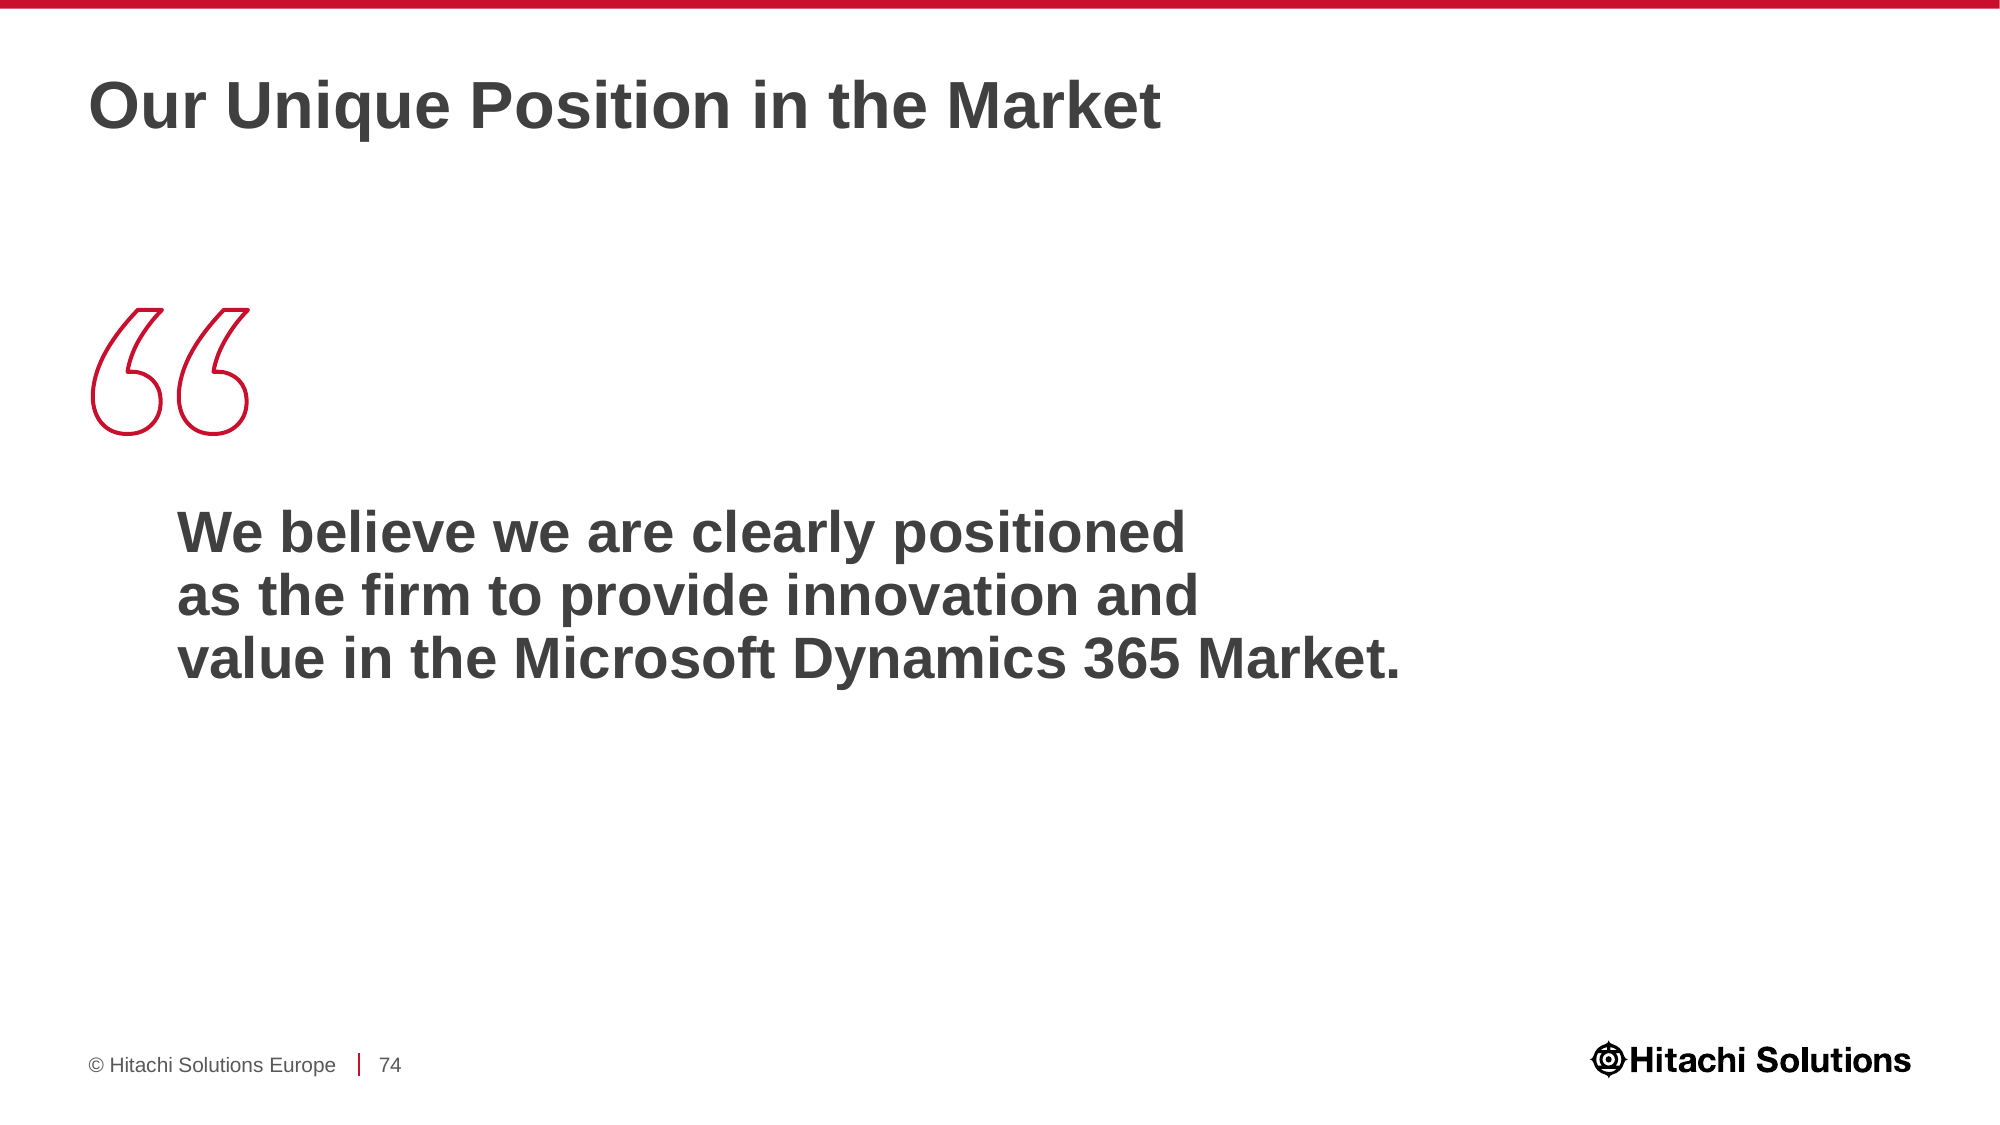

# Our Unique Position in the Market
We believe we are clearly positioned
as the firm to provide innovation and
value in the Microsoft Dynamics 365 Market.

© Hitachi Solutions Europe
74